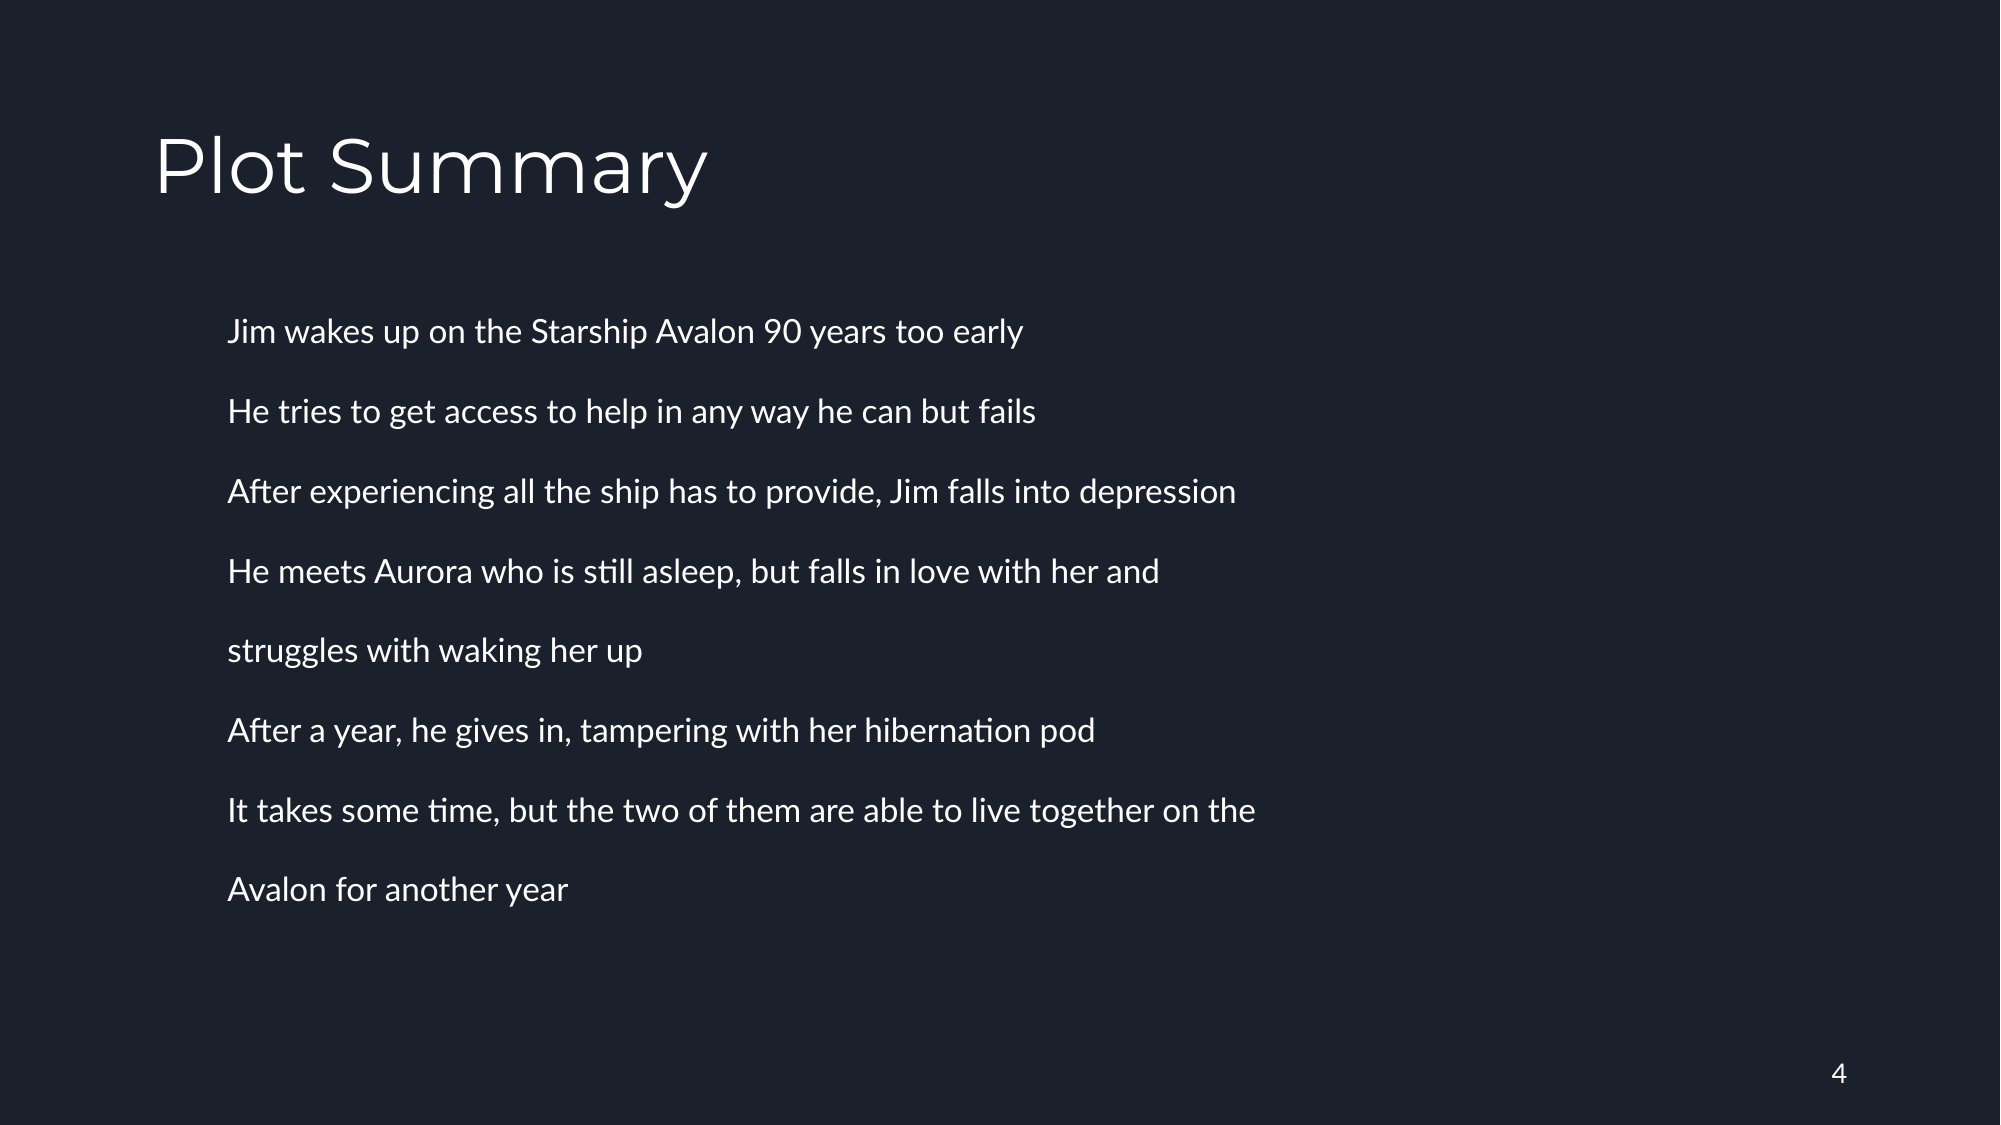

# Plot Summary
Jim wakes up on the Starship Avalon 90 years too early
He tries to get access to help in any way he can but fails
After experiencing all the ship has to provide, Jim falls into depression
He meets Aurora who is still asleep, but falls in love with her and struggles with waking her up
After a year, he gives in, tampering with her hibernation pod
It takes some time, but the two of them are able to live together on the Avalon for another year
4